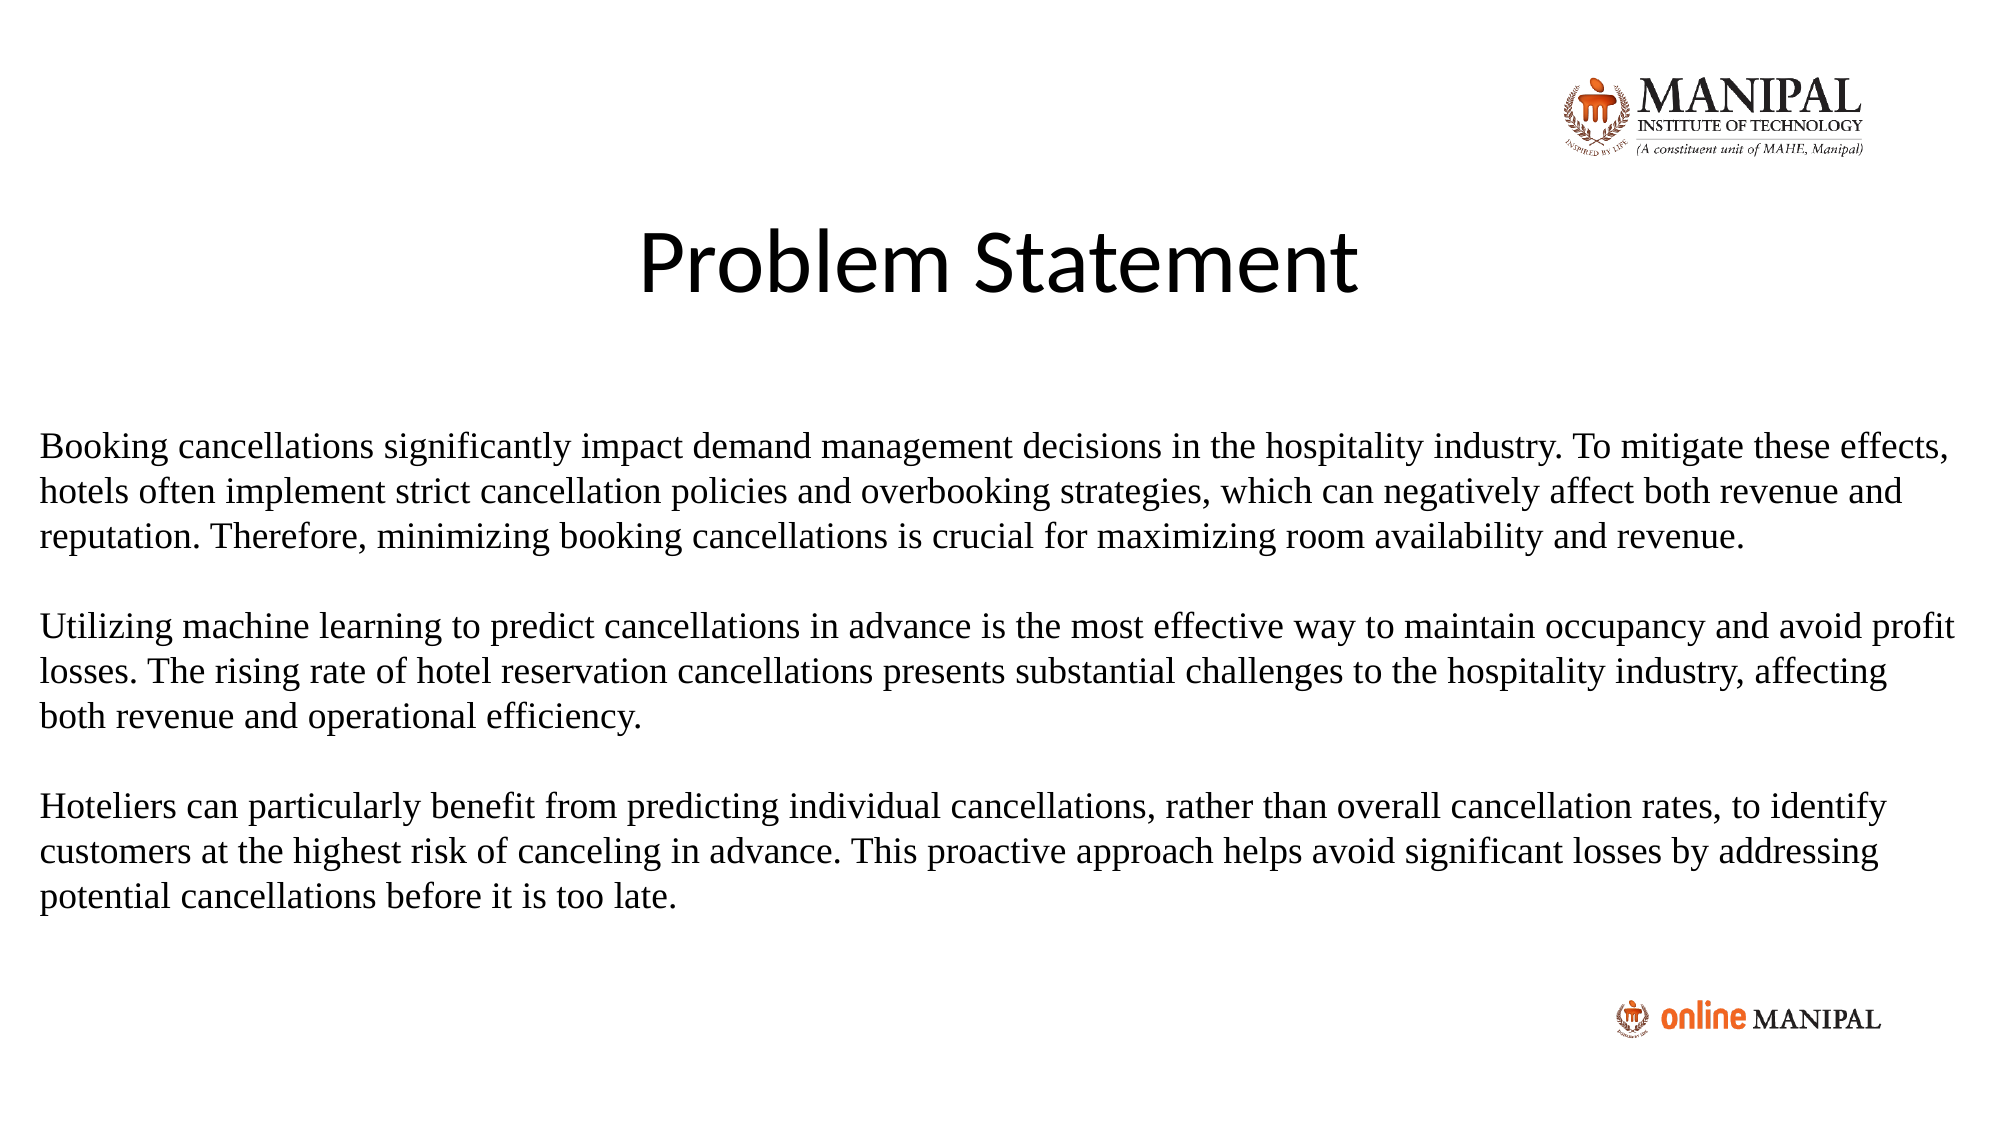

Problem Statement

Booking cancellations significantly impact demand management decisions in the hospitality industry. To mitigate these effects, hotels often implement strict cancellation policies and overbooking strategies, which can negatively affect both revenue and reputation. Therefore, minimizing booking cancellations is crucial for maximizing room availability and revenue.

Utilizing machine learning to predict cancellations in advance is the most effective way to maintain occupancy and avoid profit losses. The rising rate of hotel reservation cancellations presents substantial challenges to the hospitality industry, affecting both revenue and operational efficiency.

Hoteliers can particularly benefit from predicting individual cancellations, rather than overall cancellation rates, to identify customers at the highest risk of canceling in advance. This proactive approach helps avoid significant losses by addressing potential cancellations before it is too late.